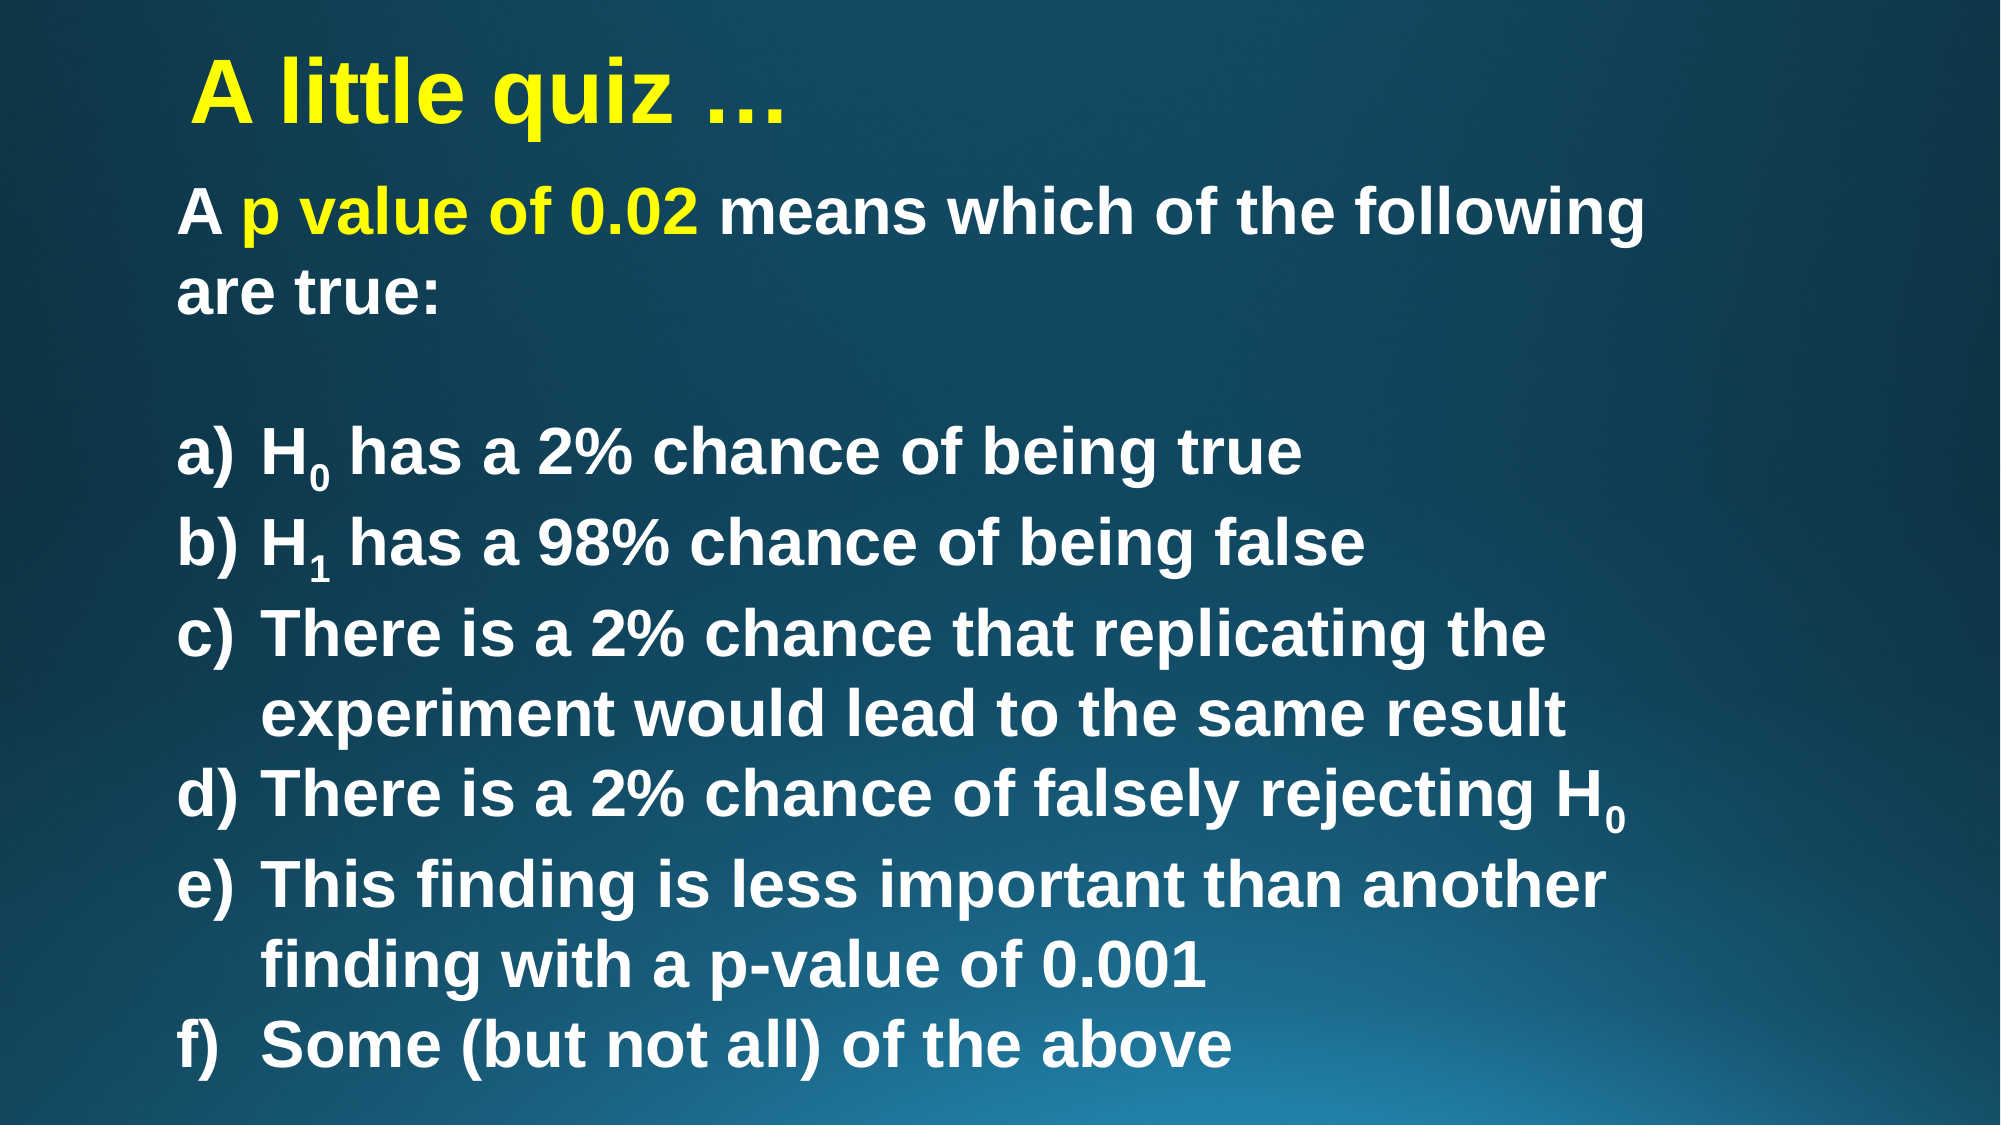

# A little quiz …
A p value of 0.02 means which of the following are true:

H0 has a 2% chance of being true
H1 has a 98% chance of being false
There is a 2% chance that replicating the experiment would lead to the same result
There is a 2% chance of falsely rejecting H0
This finding is less important than another finding with a p-value of 0.001
Some (but not all) of the above